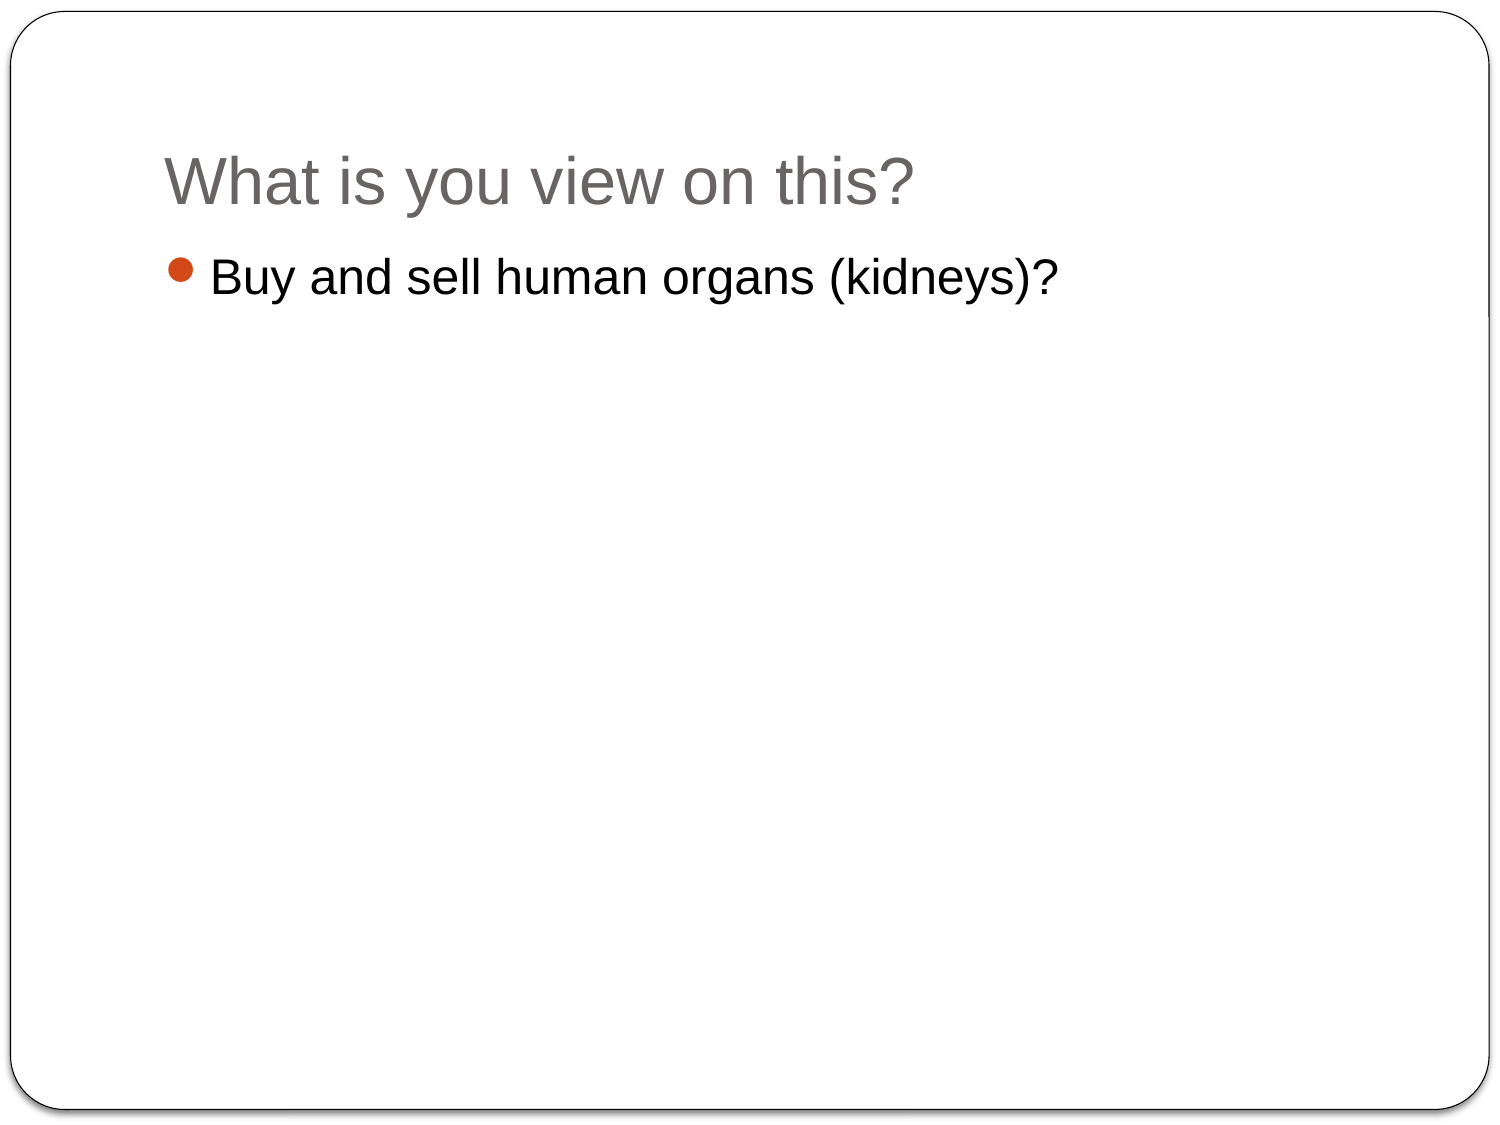

# What is you view on this?
Buy and sell human organs (kidneys)?